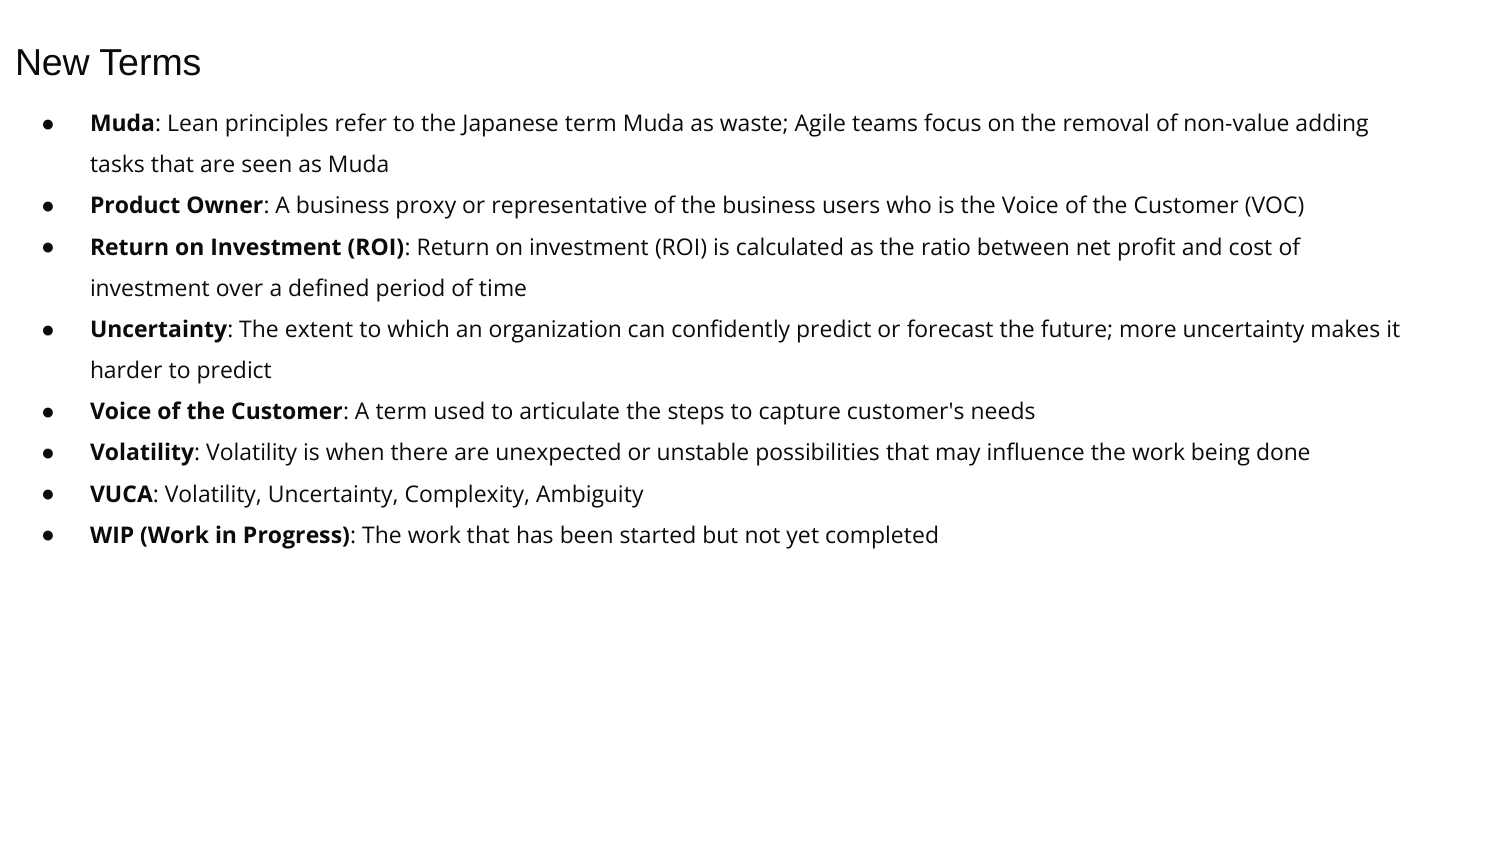

New Terms
Muda: Lean principles refer to the Japanese term Muda as waste; Agile teams focus on the removal of non-value adding tasks that are seen as Muda
Product Owner: A business proxy or representative of the business users who is the Voice of the Customer (VOC)
Return on Investment (ROI): Return on investment (ROI) is calculated as the ratio between net profit and cost of investment over a defined period of time
Uncertainty: The extent to which an organization can confidently predict or forecast the future; more uncertainty makes it harder to predict
Voice of the Customer: A term used to articulate the steps to capture customer's needs
Volatility: Volatility is when there are unexpected or unstable possibilities that may influence the work being done
VUCA: Volatility, Uncertainty, Complexity, Ambiguity
WIP (Work in Progress): The work that has been started but not yet completed